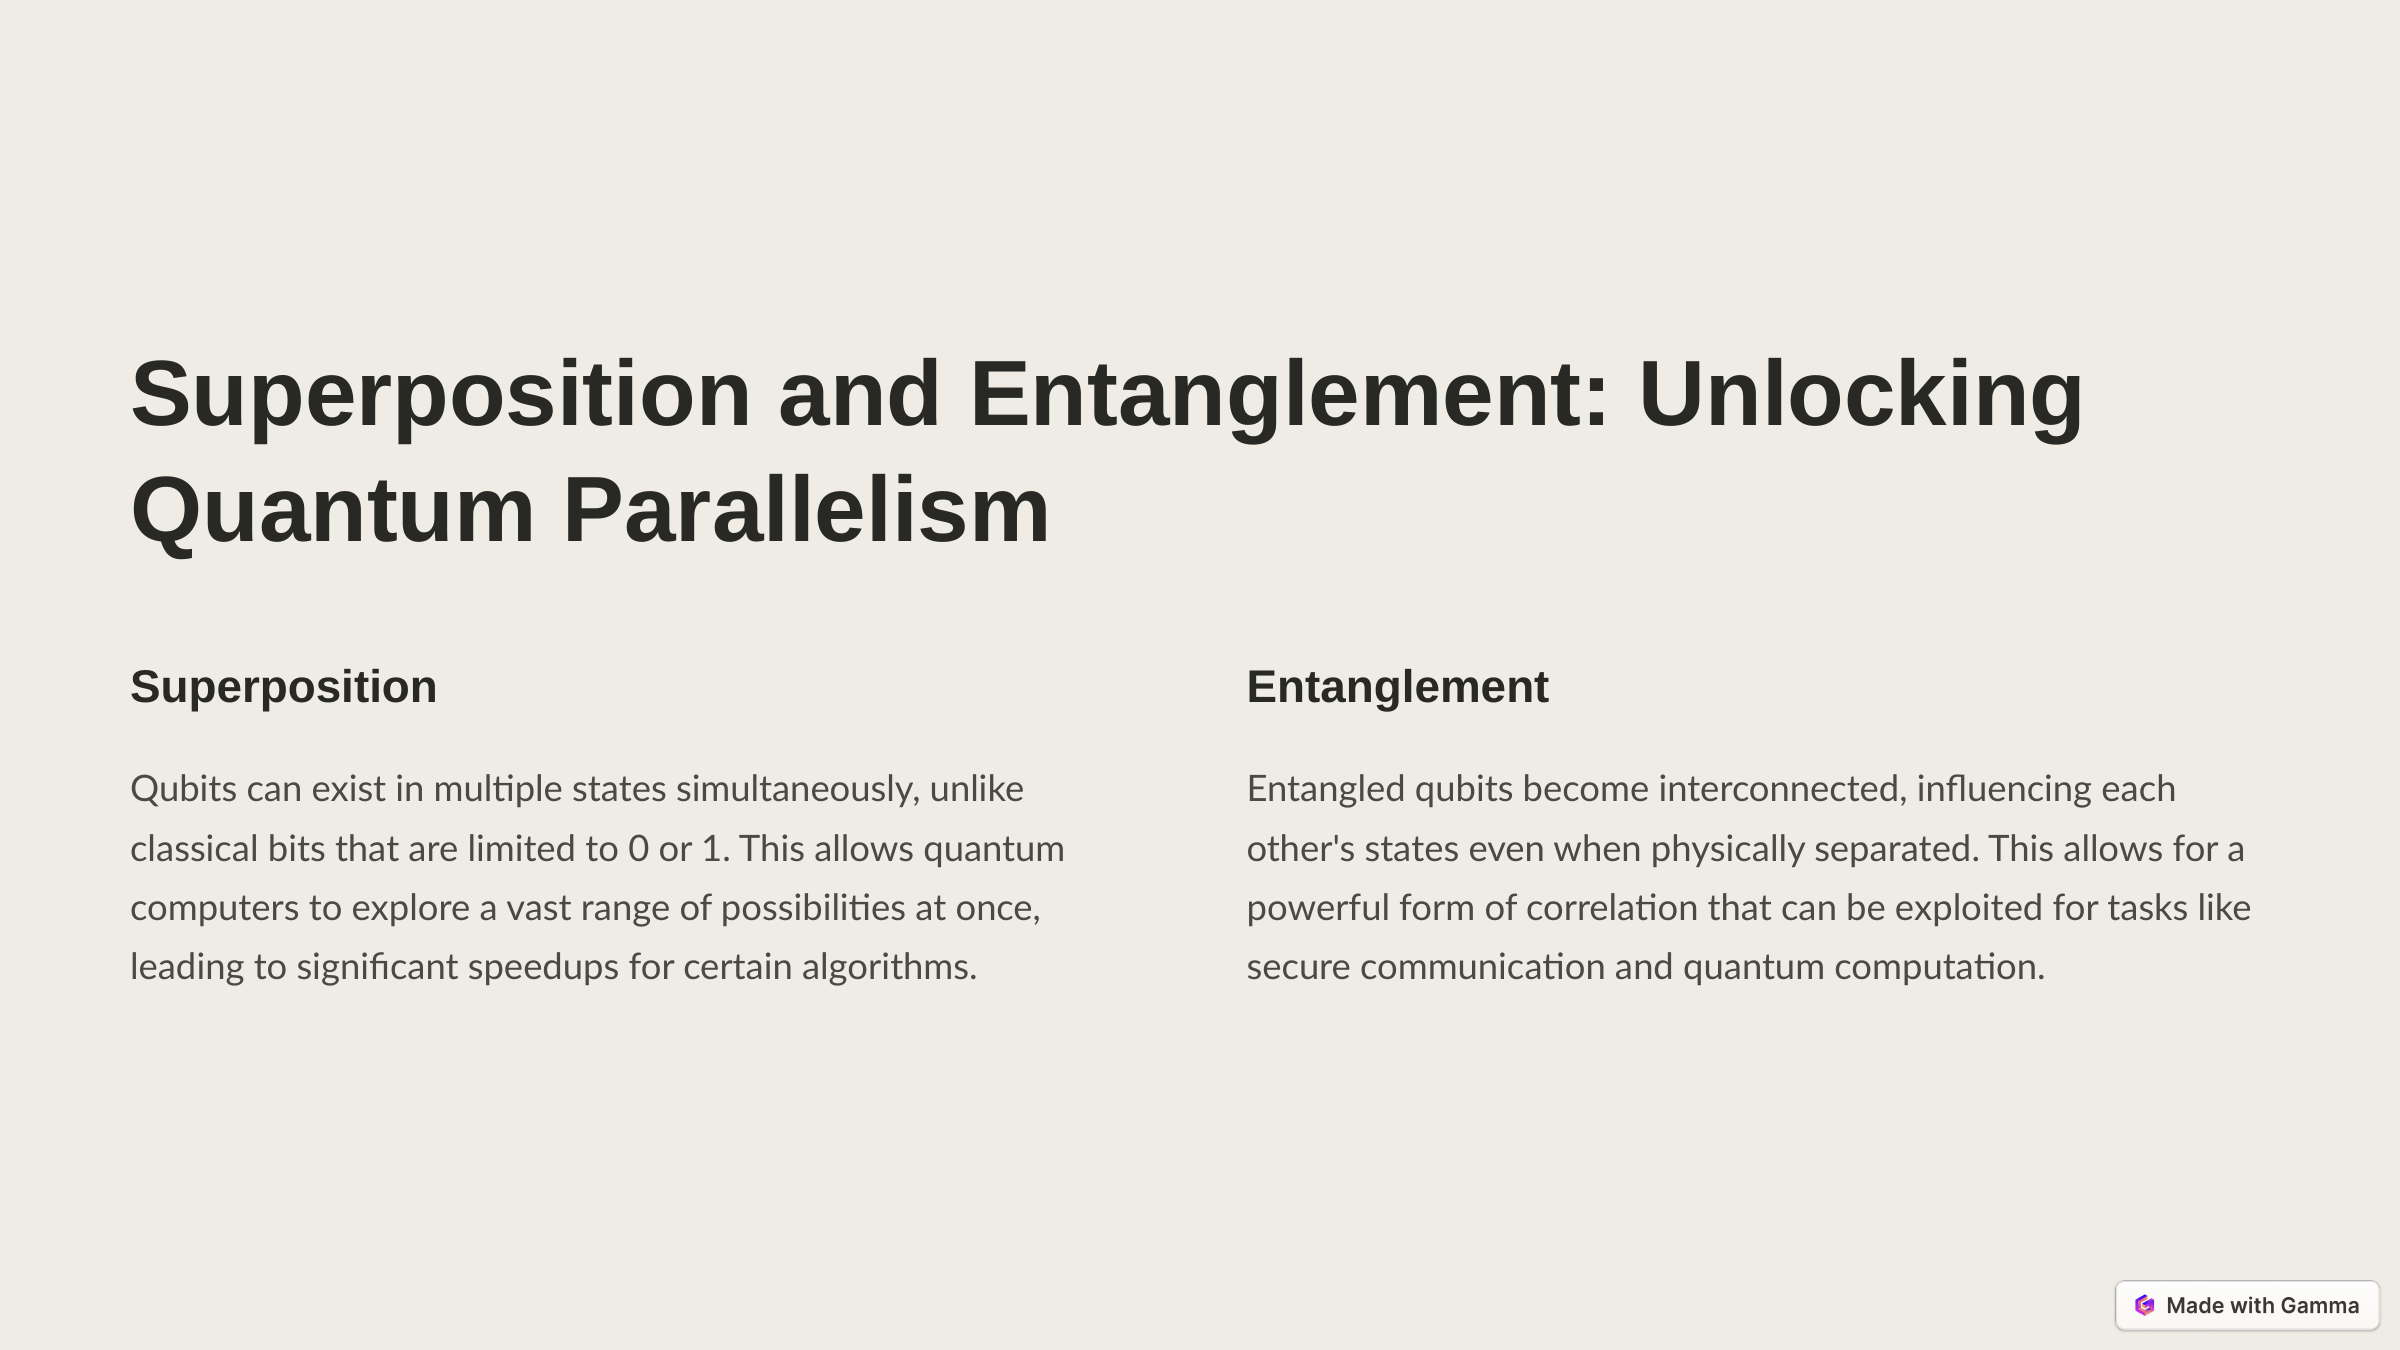

Superposition and Entanglement: Unlocking Quantum Parallelism
Superposition
Entanglement
Qubits can exist in multiple states simultaneously, unlike classical bits that are limited to 0 or 1. This allows quantum computers to explore a vast range of possibilities at once, leading to significant speedups for certain algorithms.
Entangled qubits become interconnected, influencing each other's states even when physically separated. This allows for a powerful form of correlation that can be exploited for tasks like secure communication and quantum computation.